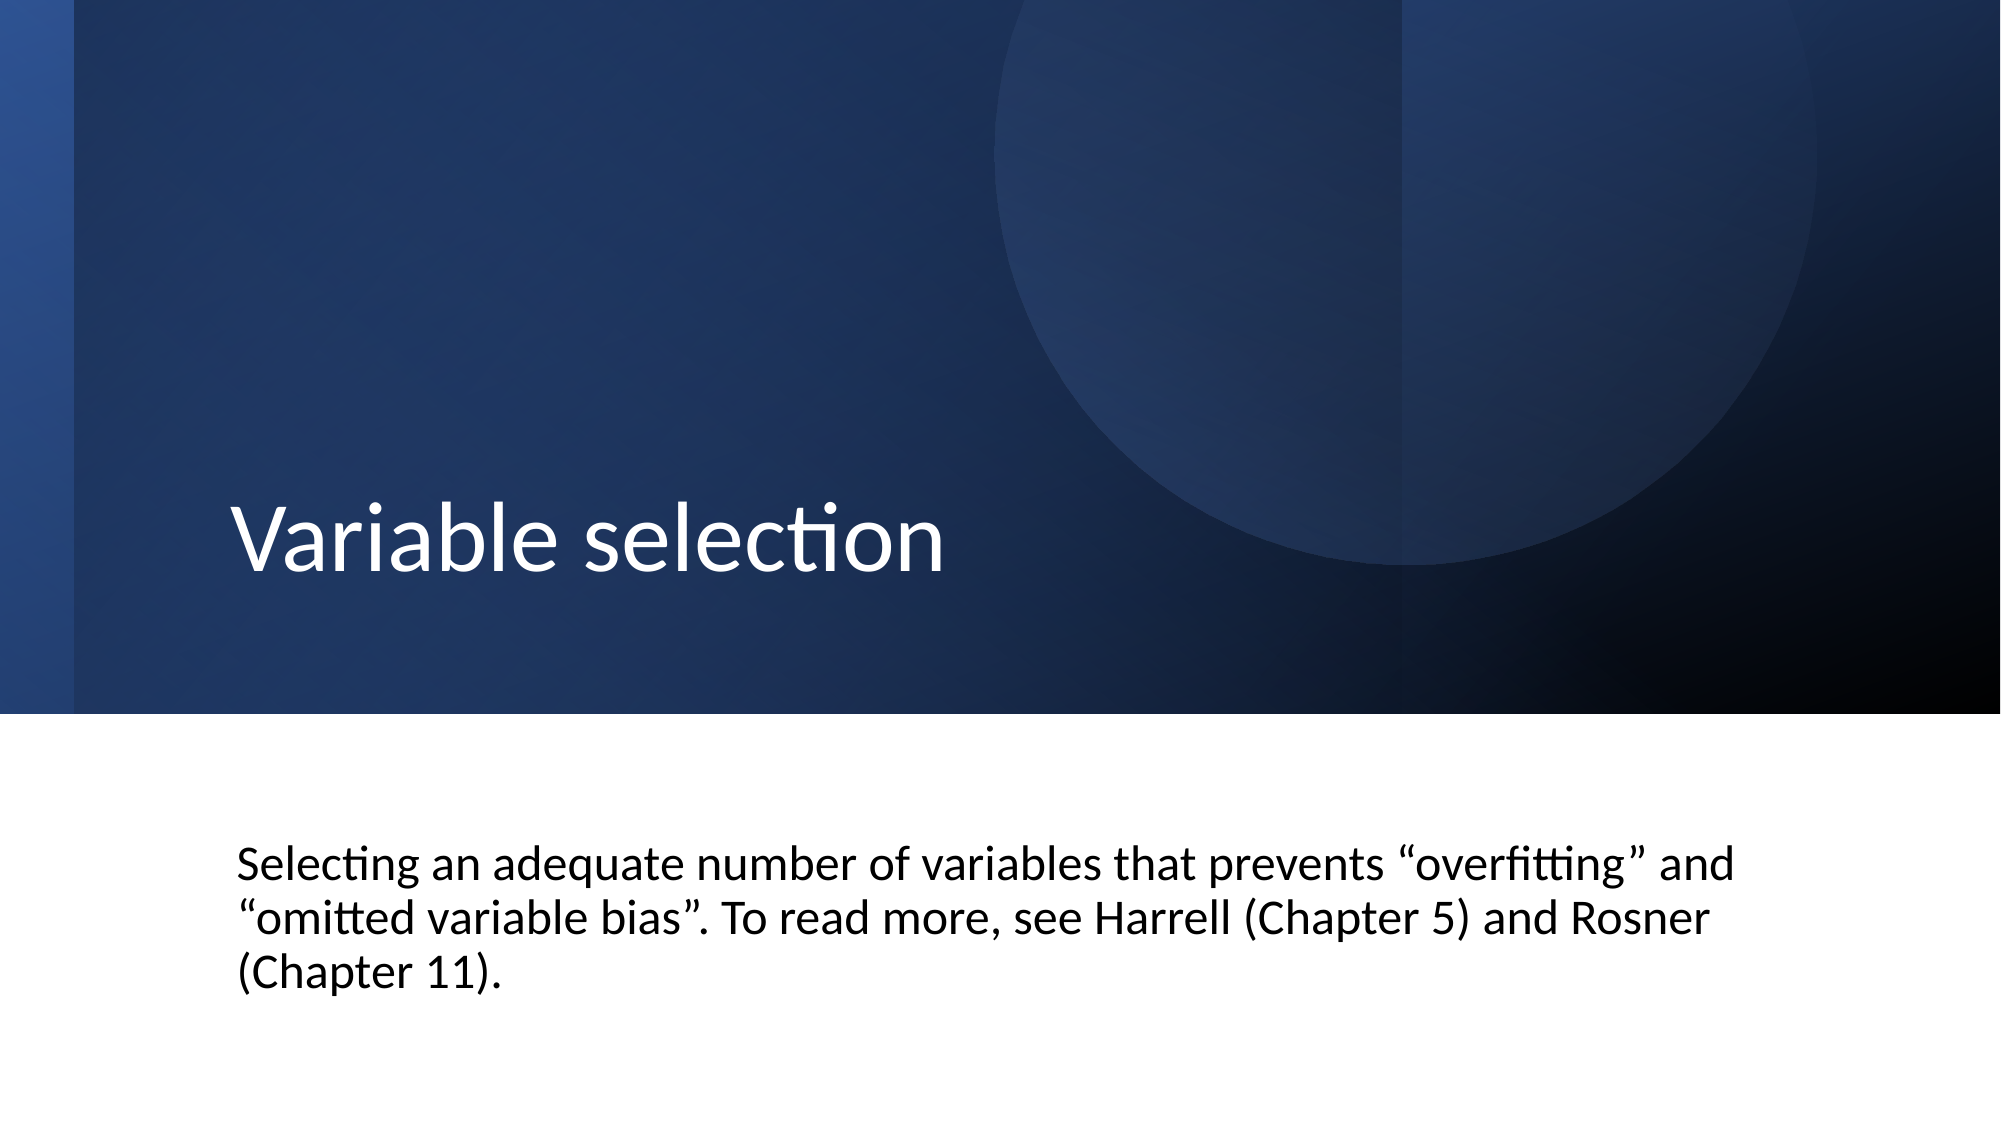

# Variable selection
Selecting an adequate number of variables that prevents “overfitting” and “omitted variable bias”. To read more, see Harrell (Chapter 5) and Rosner (Chapter 11).
60